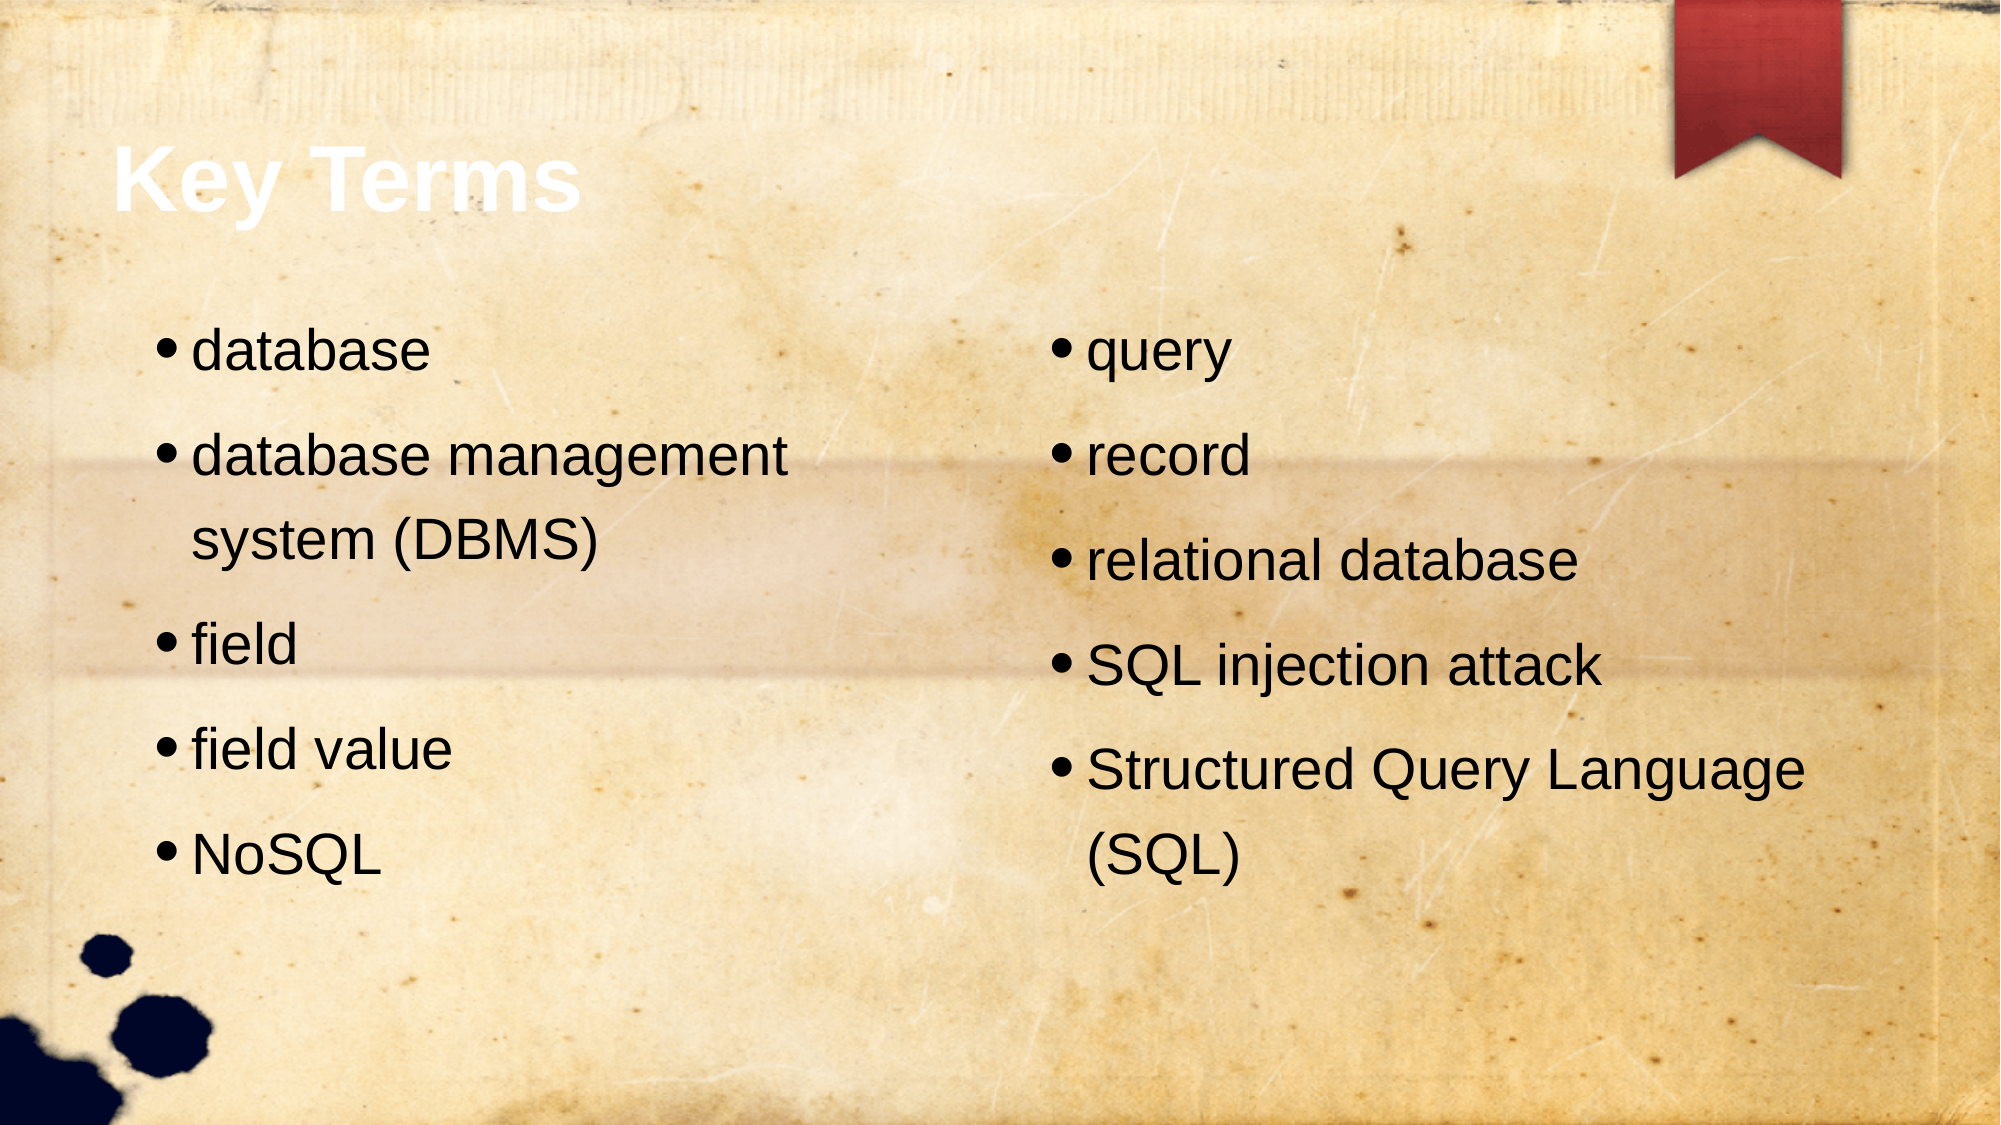

Key Terms
database
database management system (DBMS)
field
field value
NoSQL

query
record
relational database
SQL injection attack
Structured Query Language (SQL)